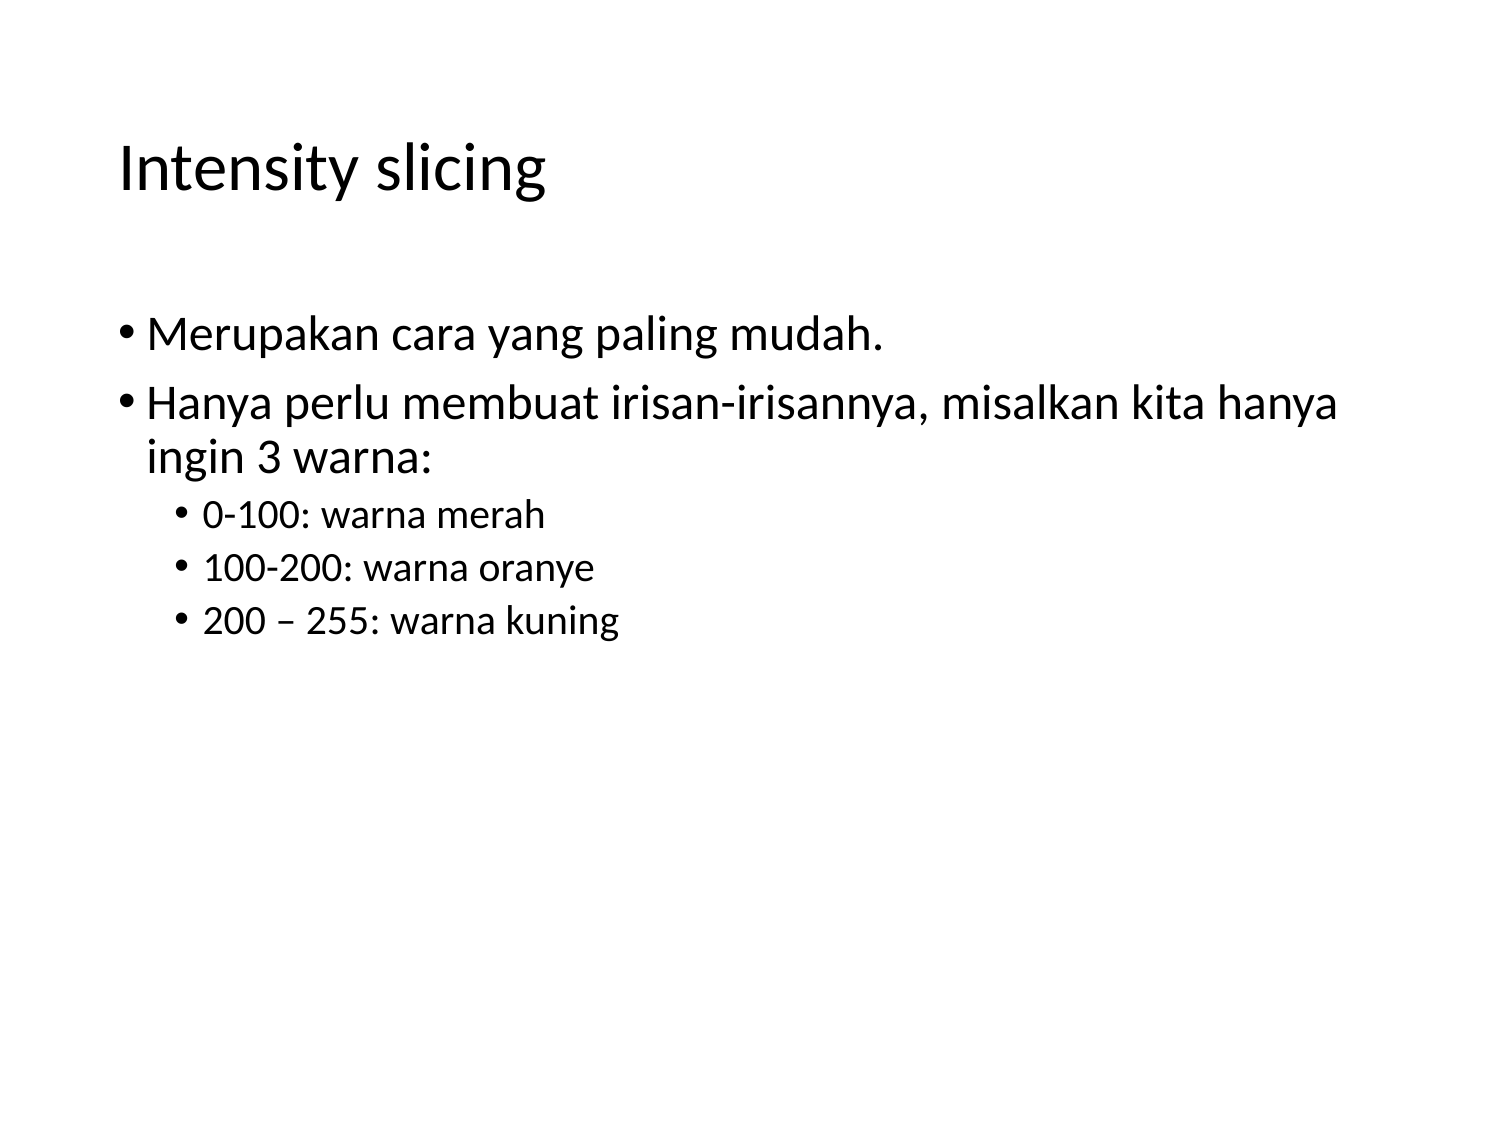

# Intensity slicing
Merupakan cara yang paling mudah.
Hanya perlu membuat irisan-irisannya, misalkan kita hanya ingin 3 warna:
0-100: warna merah
100-200: warna oranye
200 – 255: warna kuning